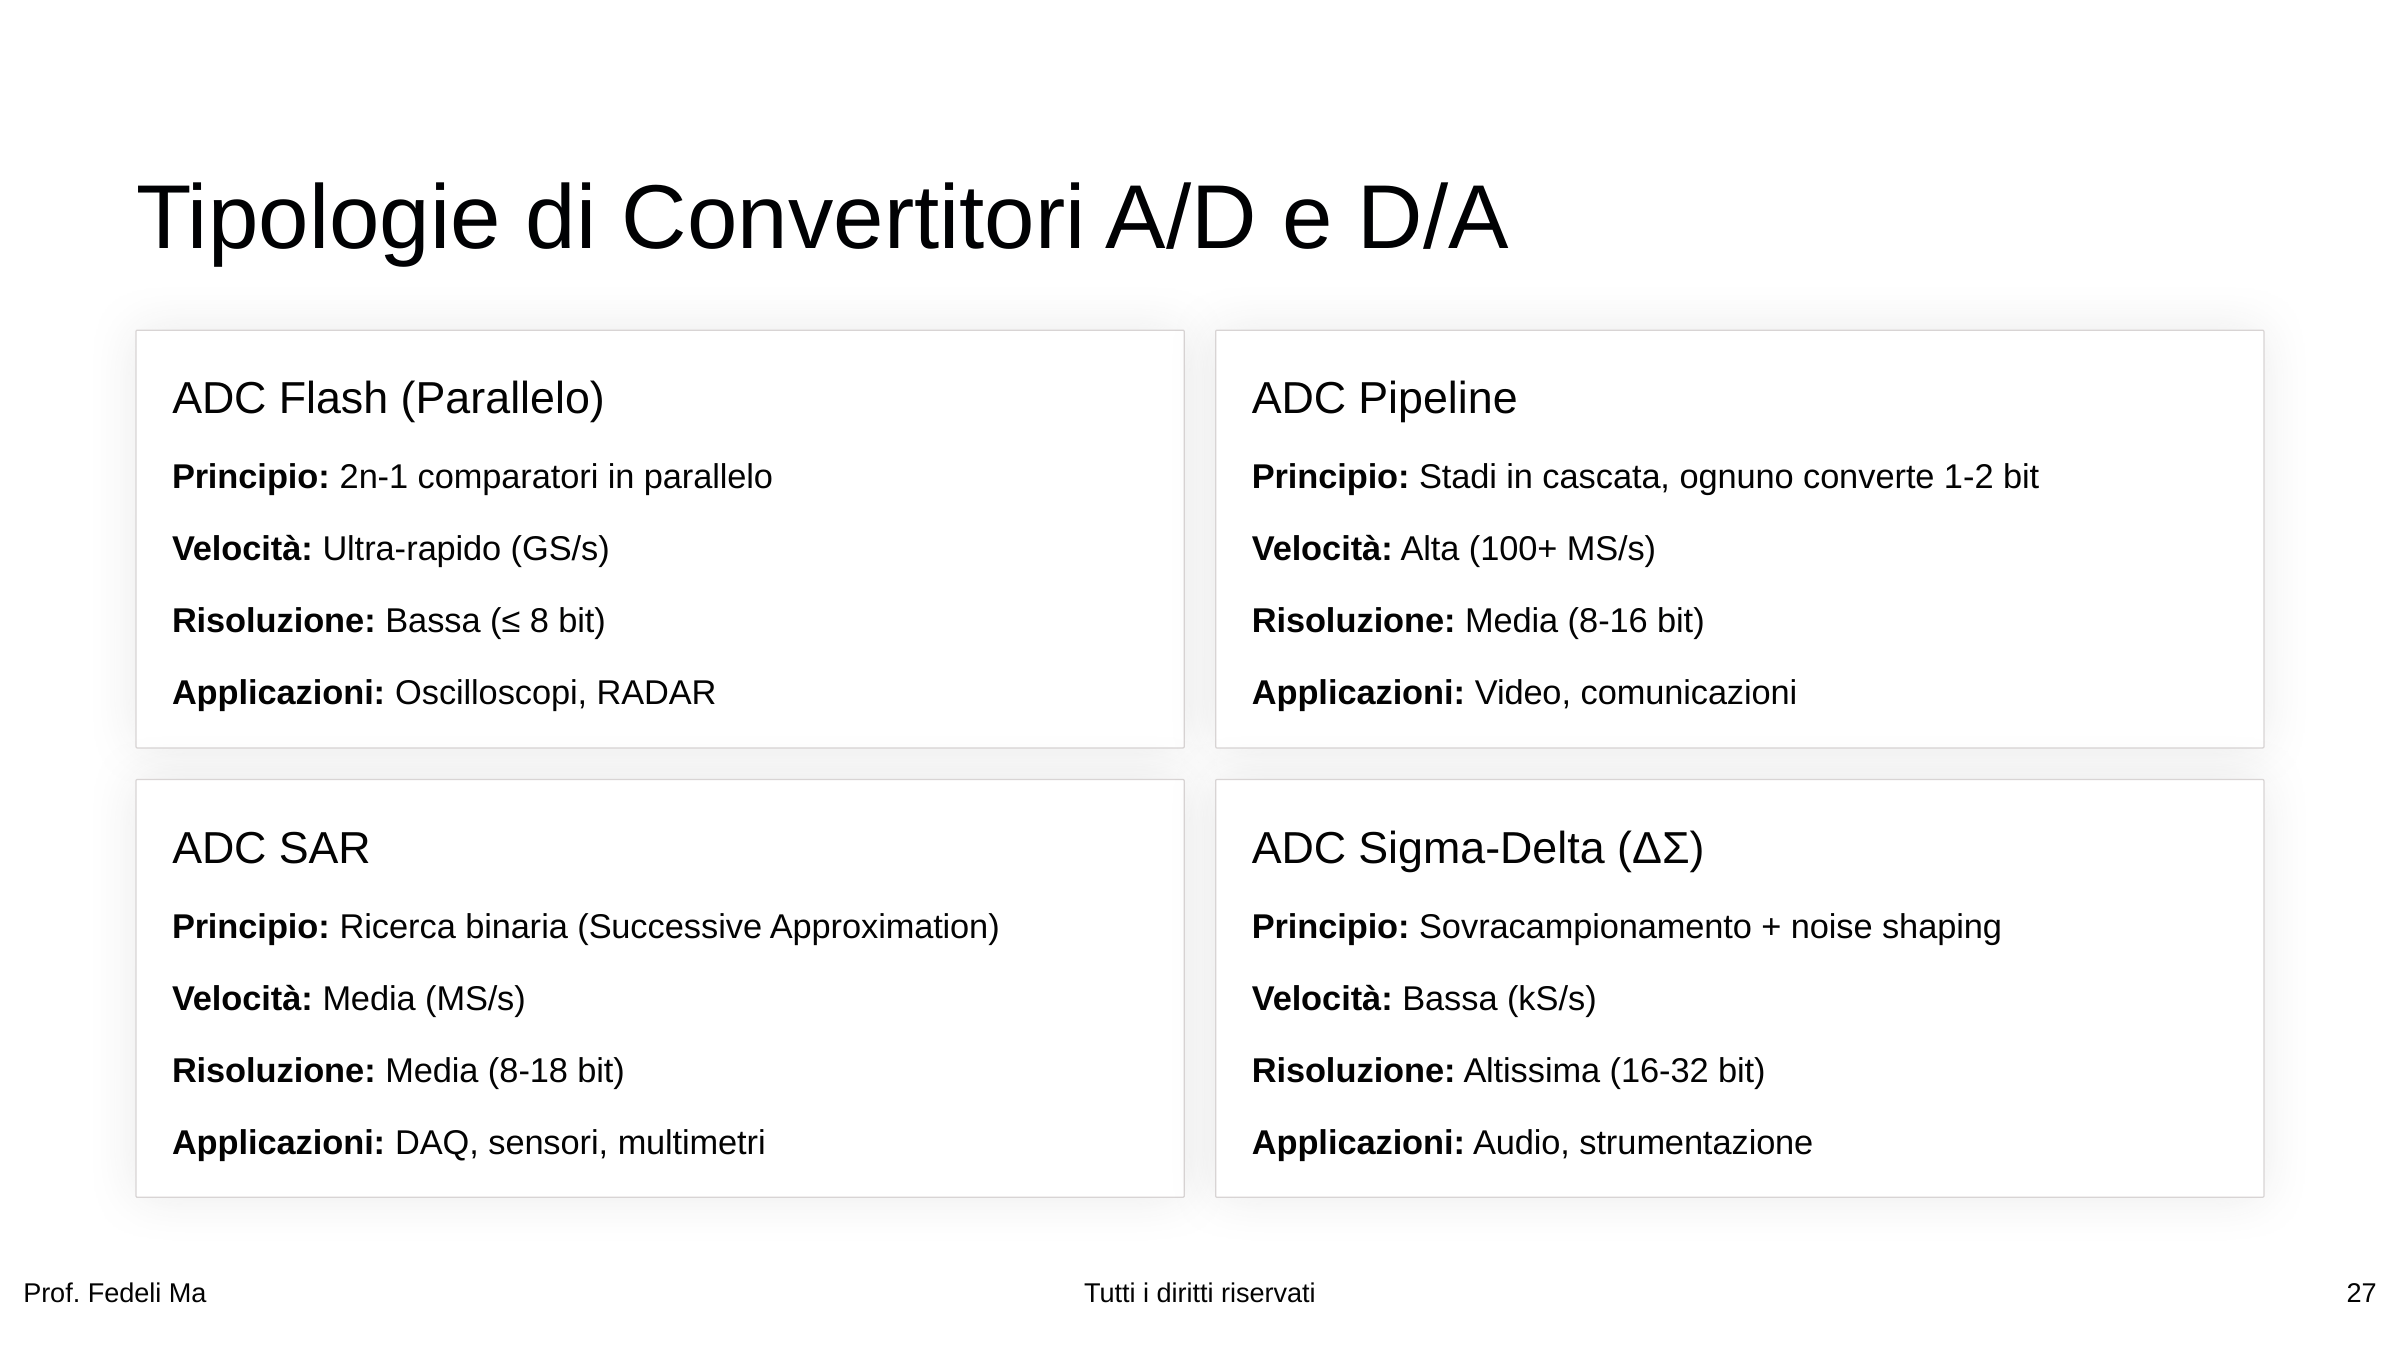

Tipologie di Convertitori A/D e D/A

ADC Flash (Parallelo)
ADC Pipeline
Principio: 2n-1 comparatori in parallelo
Principio: Stadi in cascata, ognuno converte 1-2 bit
Velocità: Ultra-rapido (GS/s)
Velocità: Alta (100+ MS/s)
Risoluzione: Bassa (≤ 8 bit)
Risoluzione: Media (8-16 bit)
Applicazioni: Oscilloscopi, RADAR
Applicazioni: Video, comunicazioni

ADC SAR
ADC Sigma-Delta (ΔΣ)
Principio: Ricerca binaria (Successive Approximation)
Principio: Sovracampionamento + noise shaping
Velocità: Media (MS/s)
Velocità: Bassa (kS/s)
Risoluzione: Media (8-18 bit)
Risoluzione: Altissima (16-32 bit)
Applicazioni: DAQ, sensori, multimetri
Applicazioni: Audio, strumentazione
Prof. Fedeli Ma
Tutti i diritti riservati
27